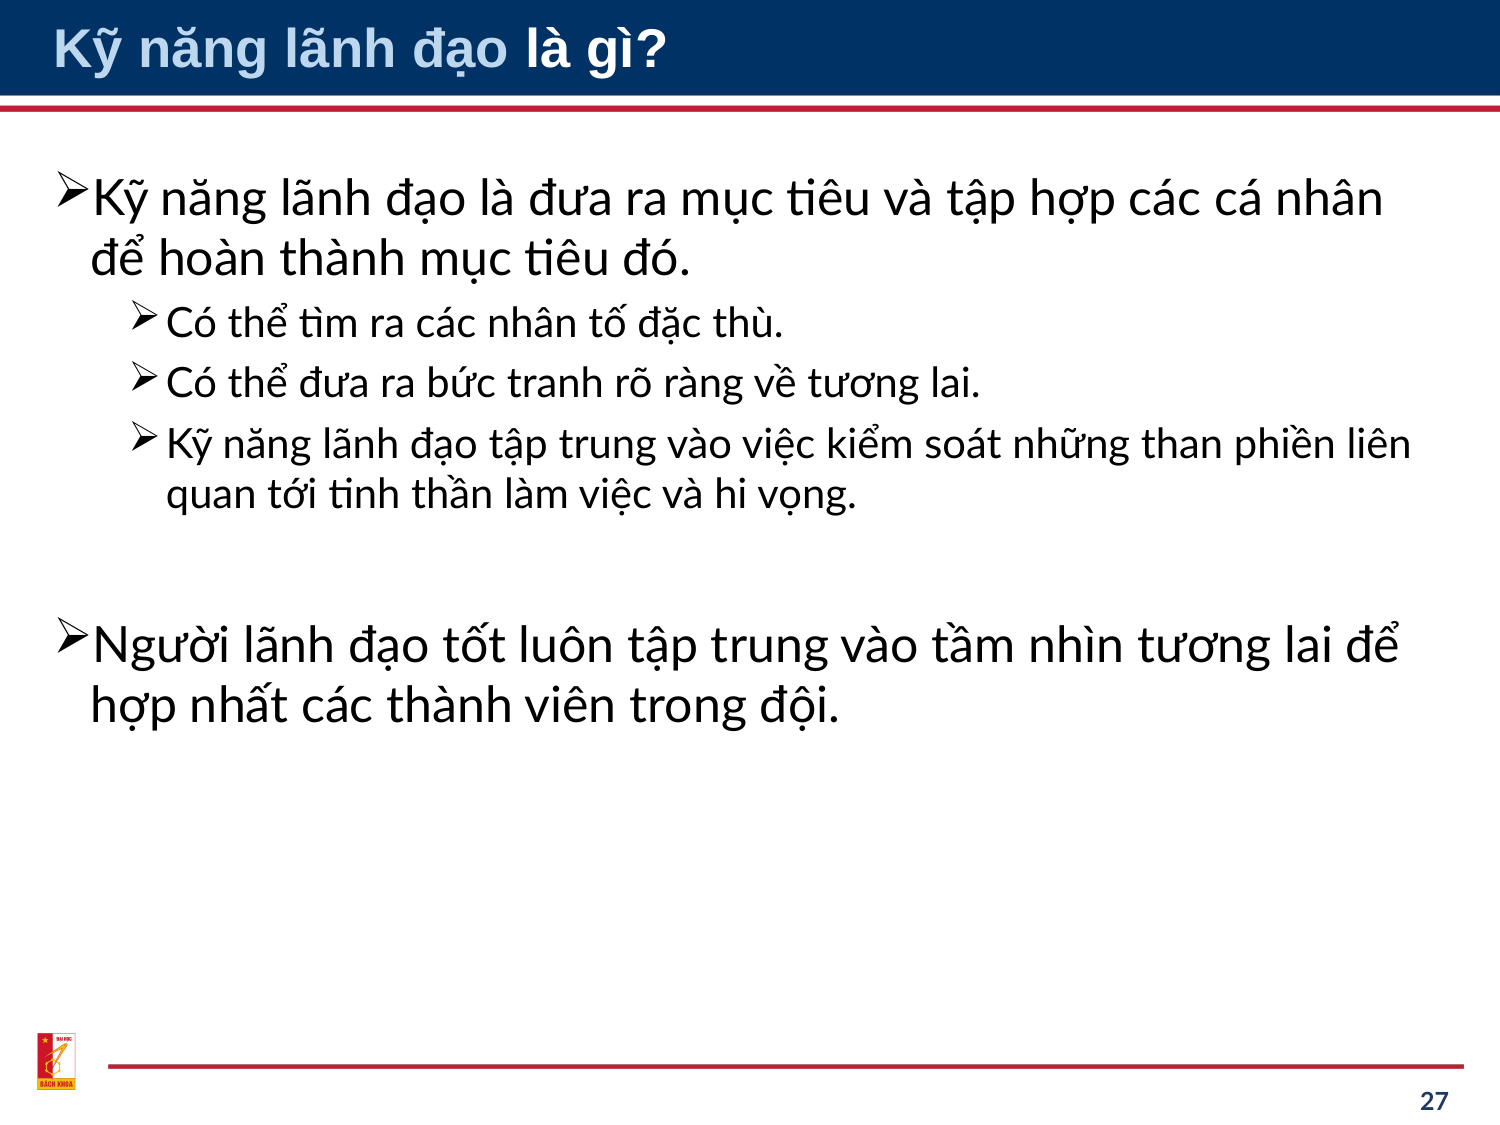

# Kỹ năng lãnh đạo là gì?
Kỹ năng lãnh đạo là đưa ra mục tiêu và tập hợp các cá nhân để hoàn thành mục tiêu đó.
Có thể tìm ra các nhân tố đặc thù.
Có thể đưa ra bức tranh rõ ràng về tương lai.
Kỹ năng lãnh đạo tập trung vào việc kiểm soát những than phiền liên quan tới tinh thần làm việc và hi vọng.

Người lãnh đạo tốt luôn tập trung vào tầm nhìn tương lai để hợp nhất các thành viên trong đội.
27